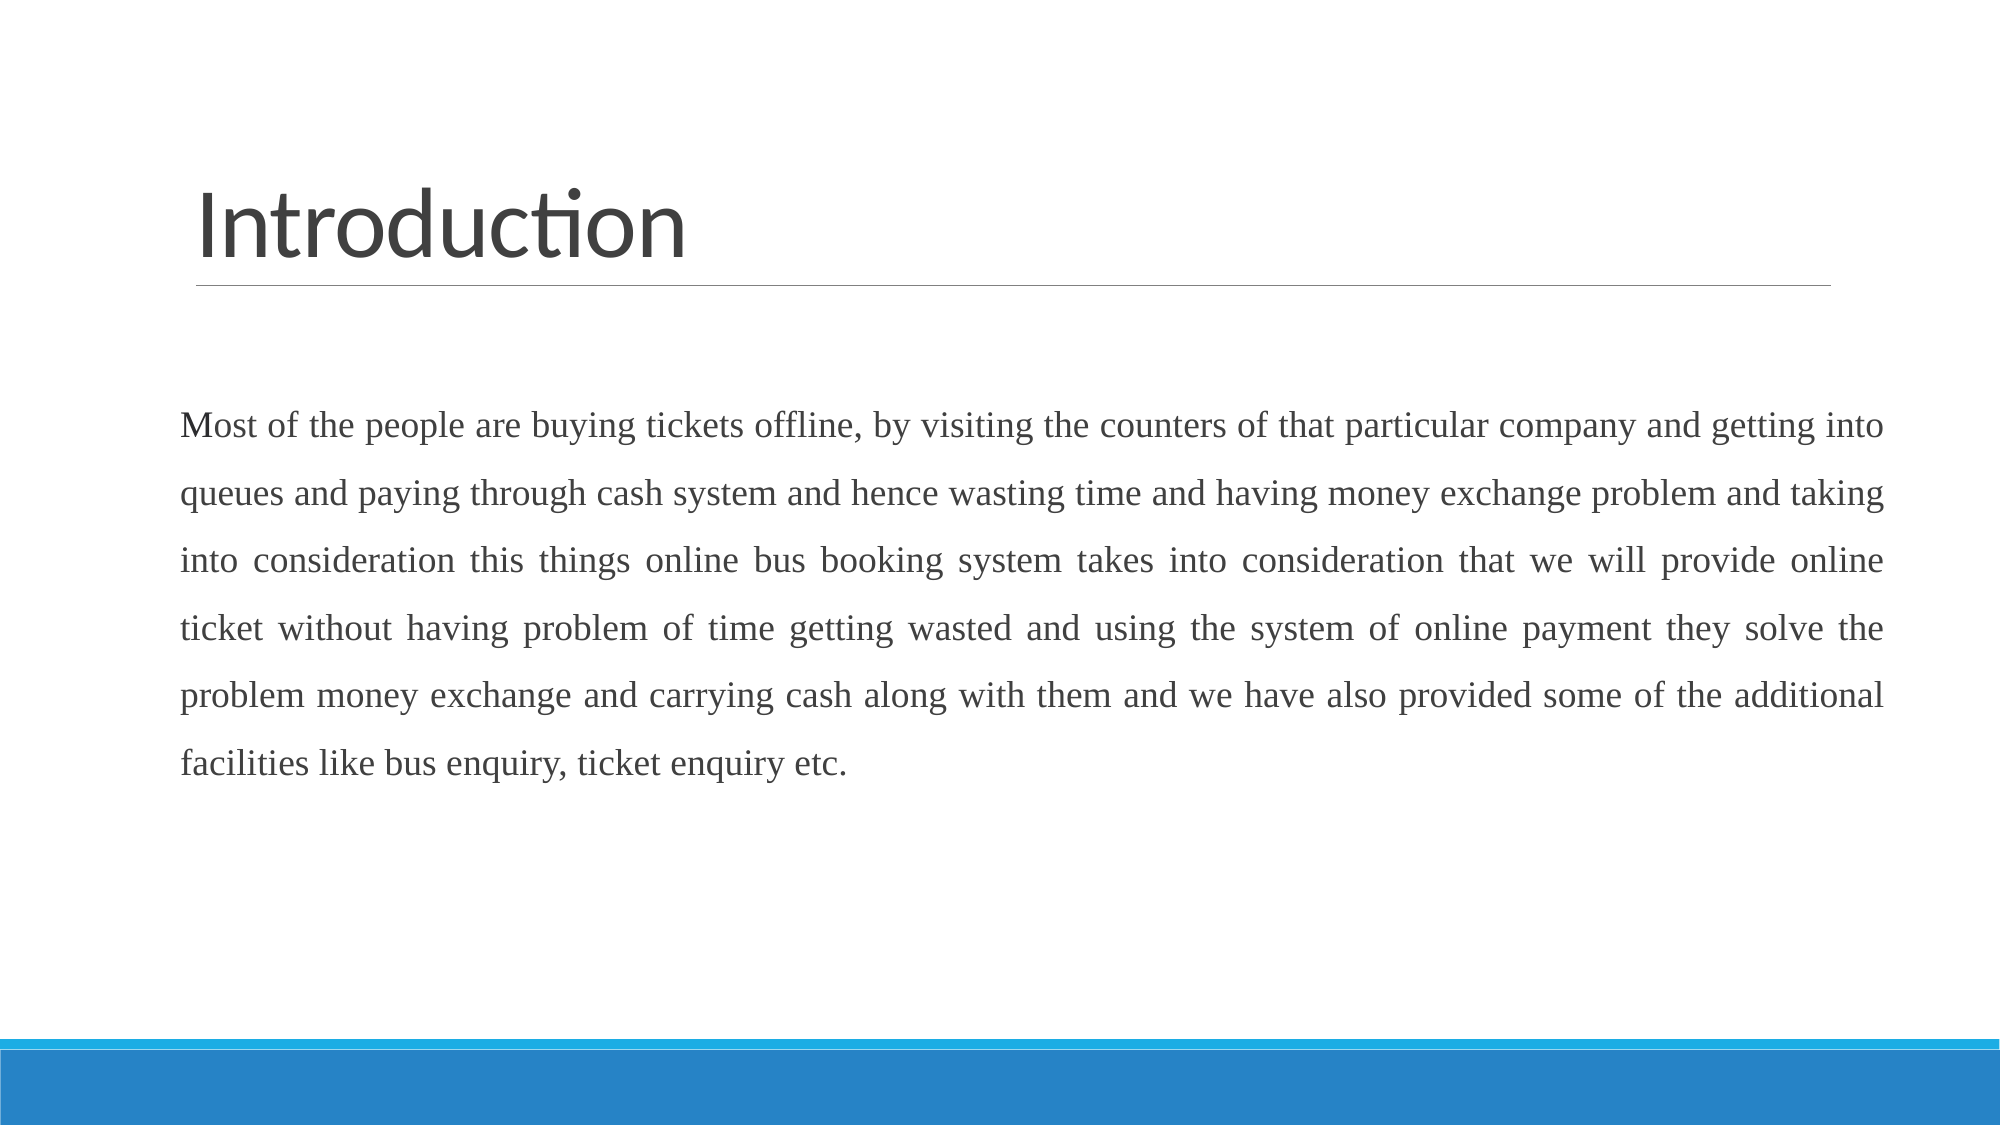

# Introduction

Most of the people are buying tickets offline, by visiting the counters of that particular company and getting into queues and paying through cash system and hence wasting time and having money exchange problem and taking into consideration this things online bus booking system takes into consideration that we will provide online ticket without having problem of time getting wasted and using the system of online payment they solve the problem money exchange and carrying cash along with them and we have also provided some of the additional facilities like bus enquiry, ticket enquiry etc.